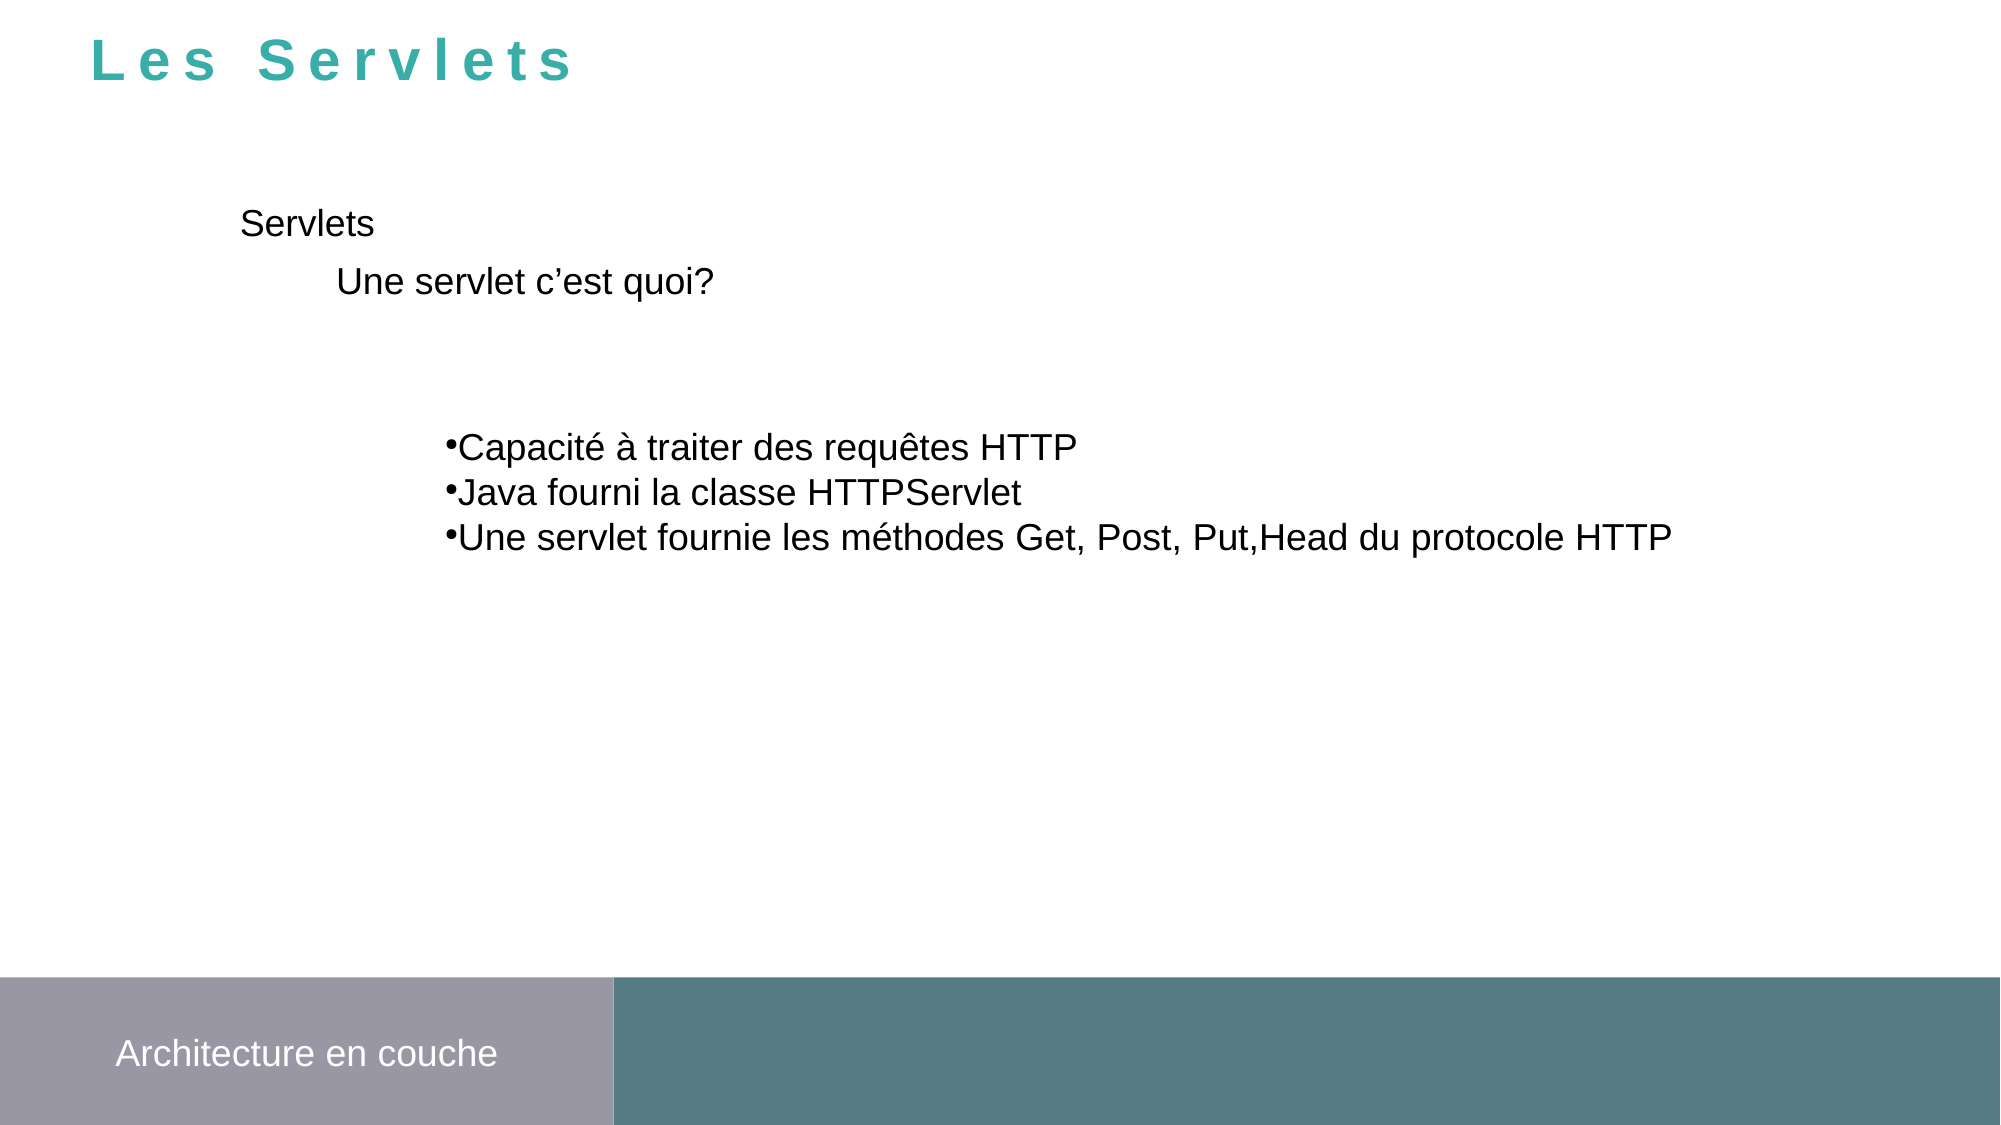

Les Servlets

Servlets
Une servlet c’est quoi?
Capacité à traiter des requêtes HTTP
Java fourni la classe HTTPServlet
Une servlet fournie les méthodes Get, Post, Put,Head du protocole HTTP
Architecture en couche